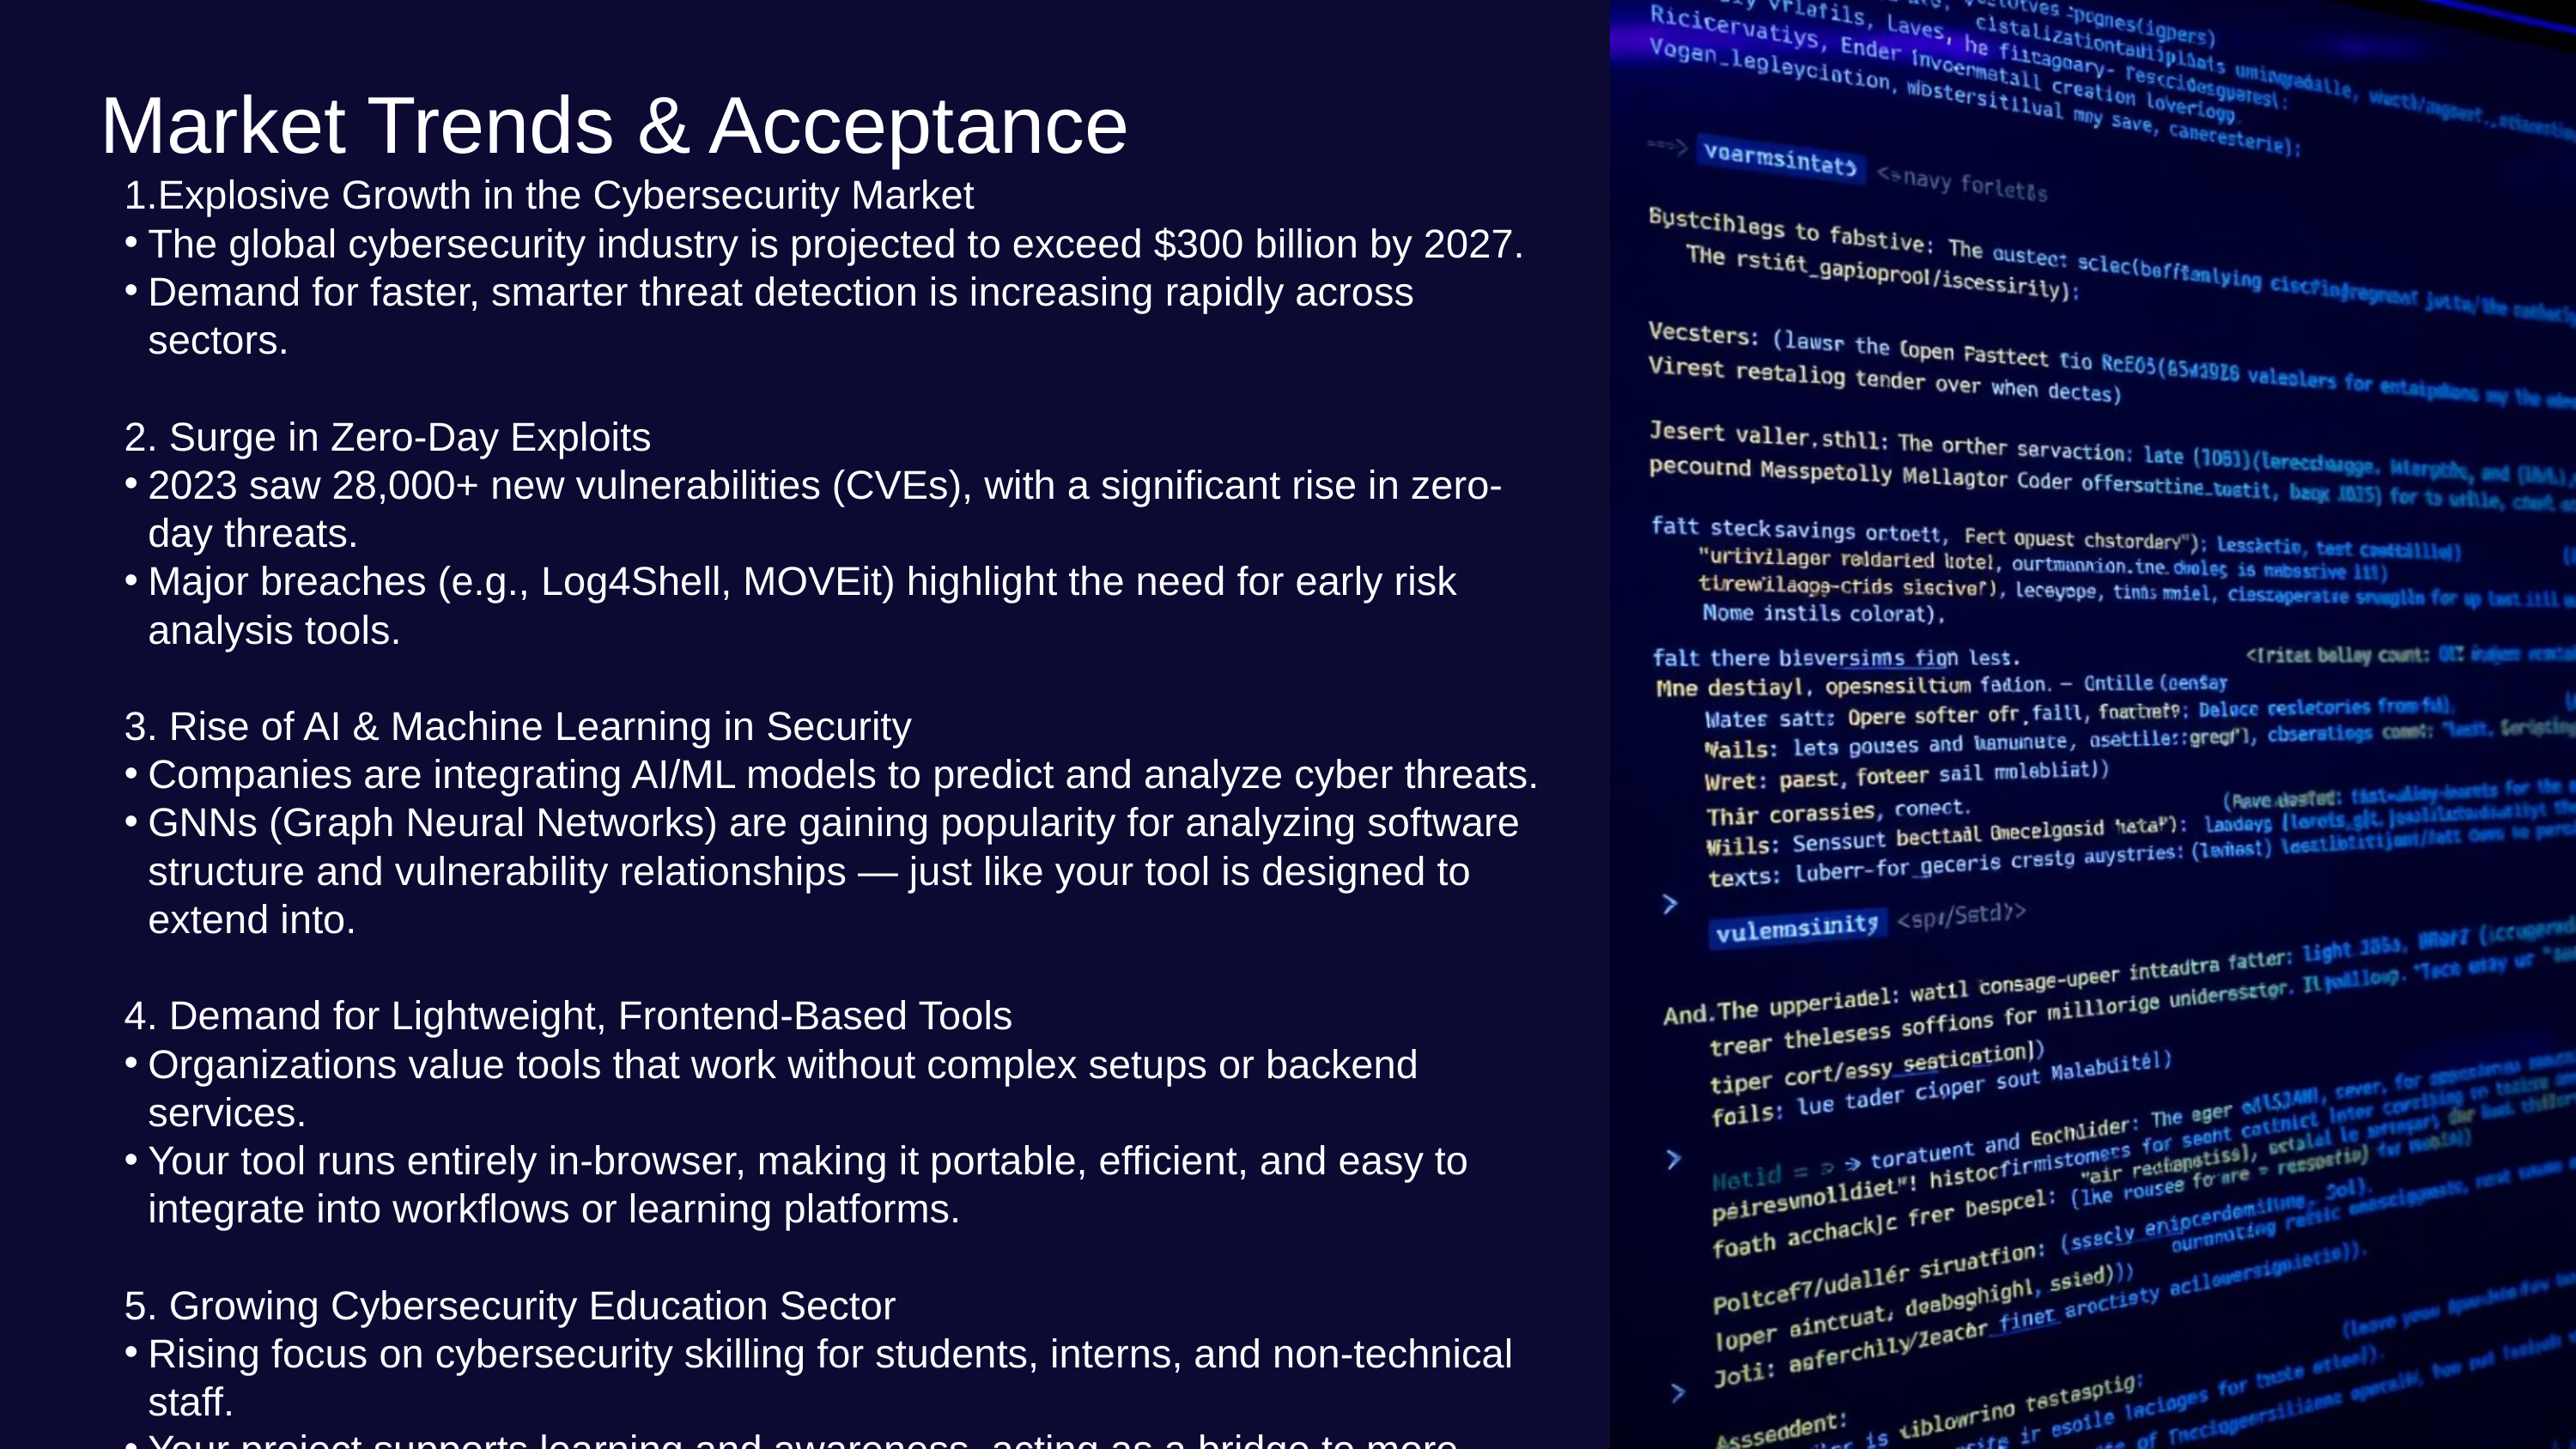

Market Trends & Acceptance
Explosive Growth in the Cybersecurity Market
The global cybersecurity industry is projected to exceed $300 billion by 2027.
Demand for faster, smarter threat detection is increasing rapidly across sectors.

2. Surge in Zero-Day Exploits
2023 saw 28,000+ new vulnerabilities (CVEs), with a significant rise in zero-day threats.
Major breaches (e.g., Log4Shell, MOVEit) highlight the need for early risk analysis tools.

3. Rise of AI & Machine Learning in Security
Companies are integrating AI/ML models to predict and analyze cyber threats.
GNNs (Graph Neural Networks) are gaining popularity for analyzing software structure and vulnerability relationships — just like your tool is designed to extend into.

4. Demand for Lightweight, Frontend-Based Tools
Organizations value tools that work without complex setups or backend services.
Your tool runs entirely in-browser, making it portable, efficient, and easy to integrate into workflows or learning platforms.

5. Growing Cybersecurity Education Sector
Rising focus on cybersecurity skilling for students, interns, and non-technical staff.
Your project supports learning and awareness, acting as a bridge to more advanced backend or AI-driven security tools.